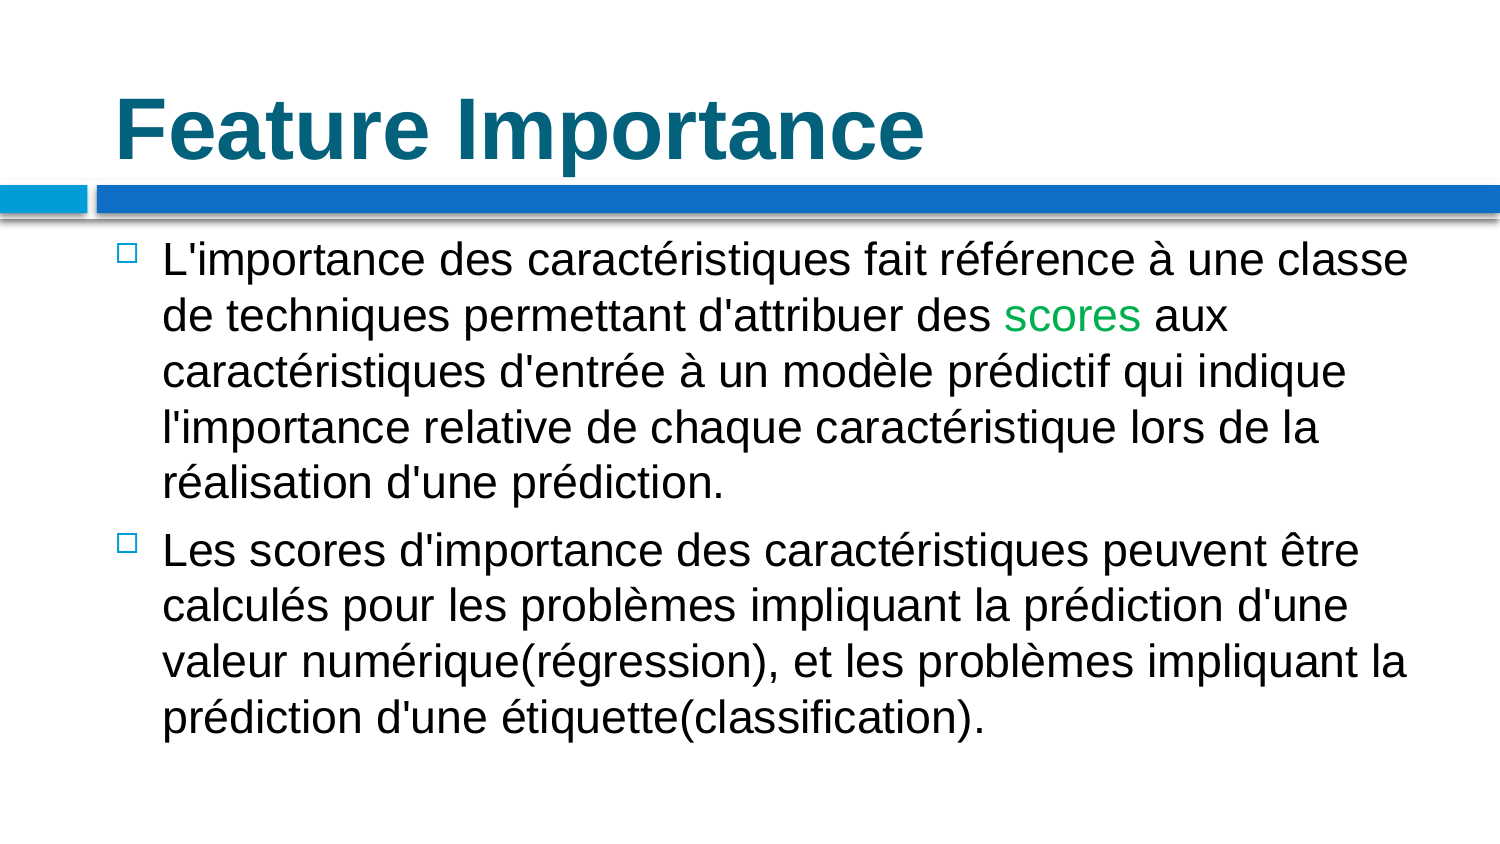

# Feature Importance
L'importance des caractéristiques fait référence à une classe de techniques permettant d'attribuer des scores aux caractéristiques d'entrée à un modèle prédictif qui indique l'importance relative de chaque caractéristique lors de la réalisation d'une prédiction.
Les scores d'importance des caractéristiques peuvent être calculés pour les problèmes impliquant la prédiction d'une valeur numérique(régression), et les problèmes impliquant la prédiction d'une étiquette(classification).